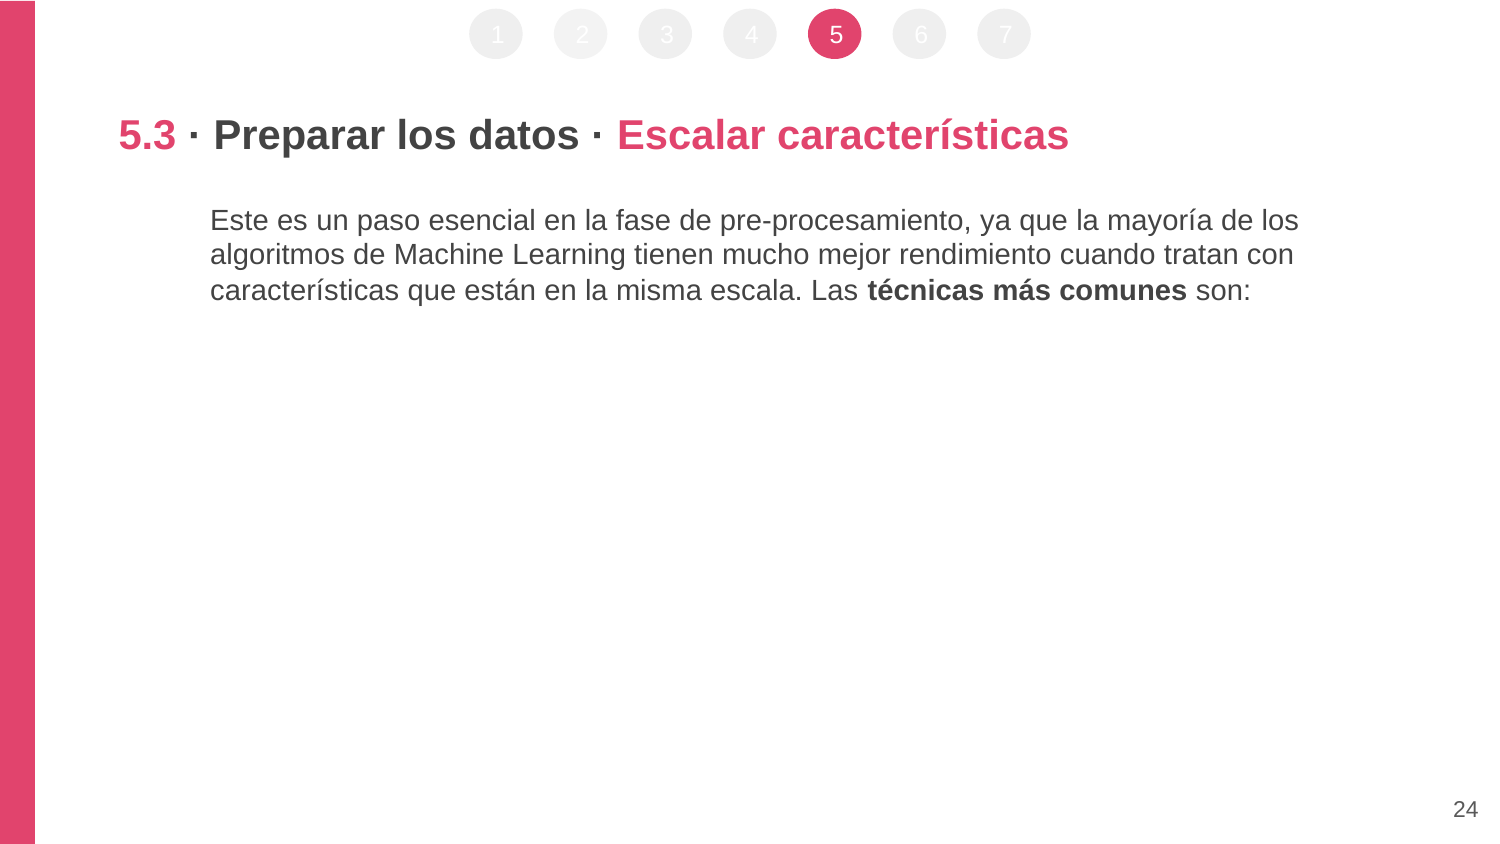

1

2

3

4

5

6

7
5.3 · Preparar los datos · Escalar características
Este es un paso esencial en la fase de pre-procesamiento, ya que la mayoría de los algoritmos de Machine Learning tienen mucho mejor rendimiento cuando tratan con características que están en la misma escala. Las técnicas más comunes son:
24